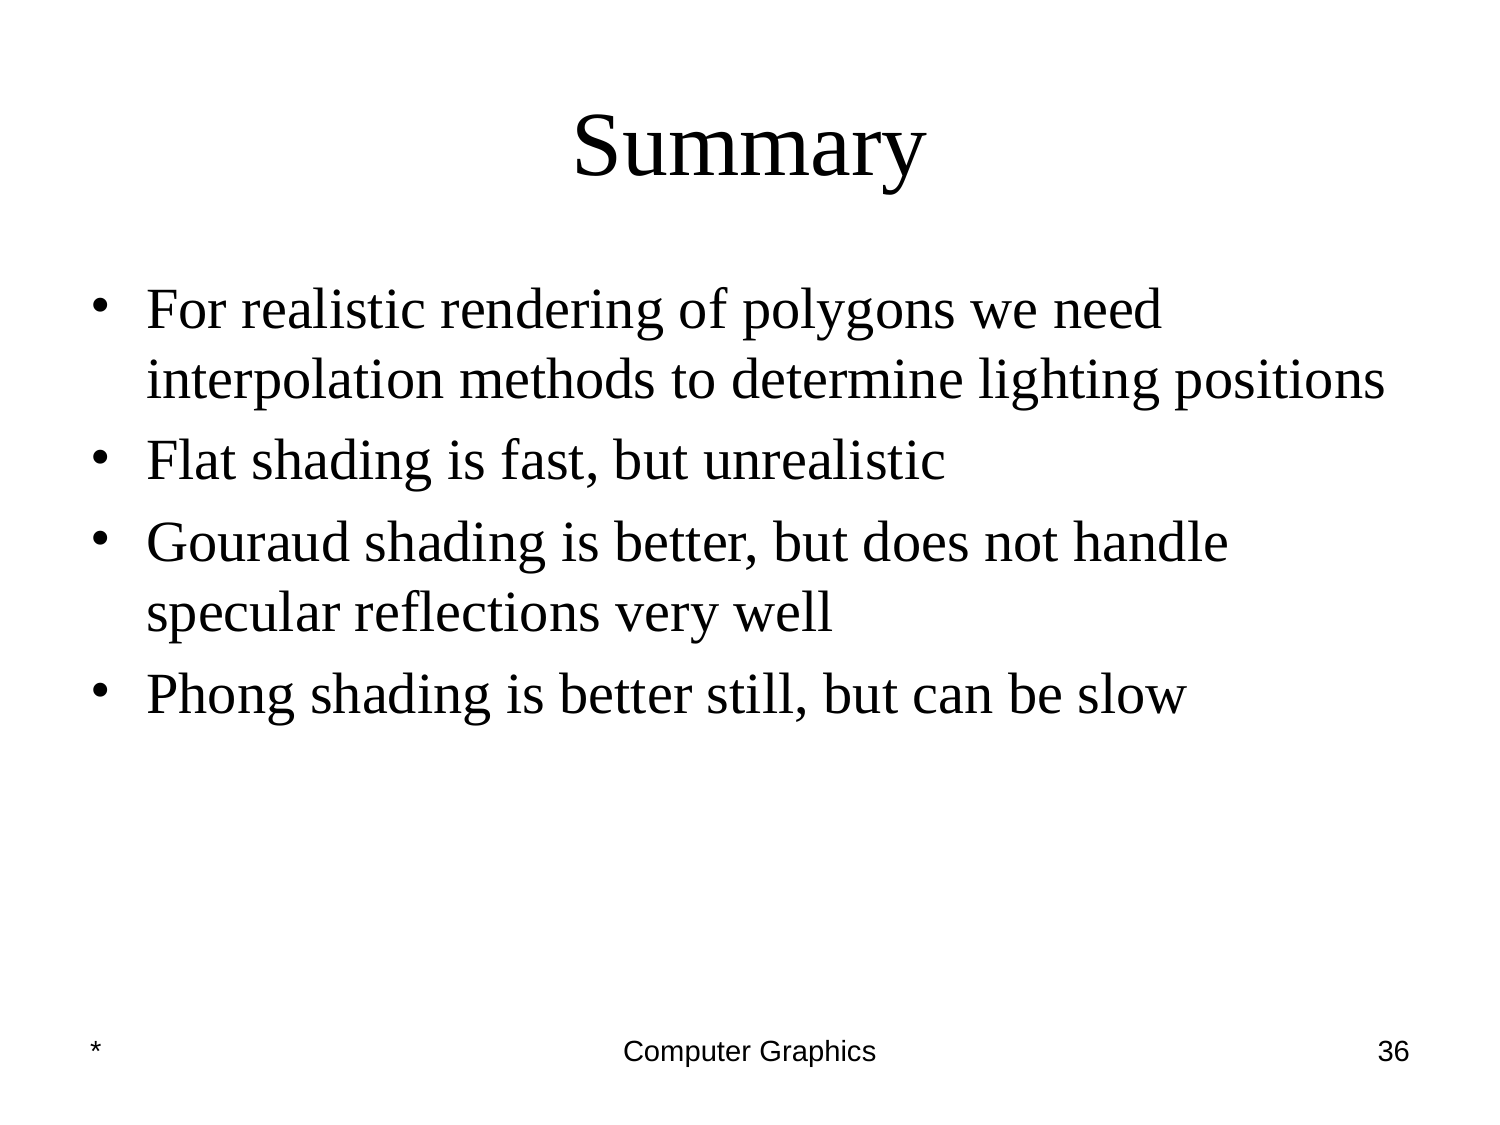

# Summary
For realistic rendering of polygons we need interpolation methods to determine lighting positions
Flat shading is fast, but unrealistic
Gouraud shading is better, but does not handle specular reflections very well
Phong shading is better still, but can be slow
*
Computer Graphics
36